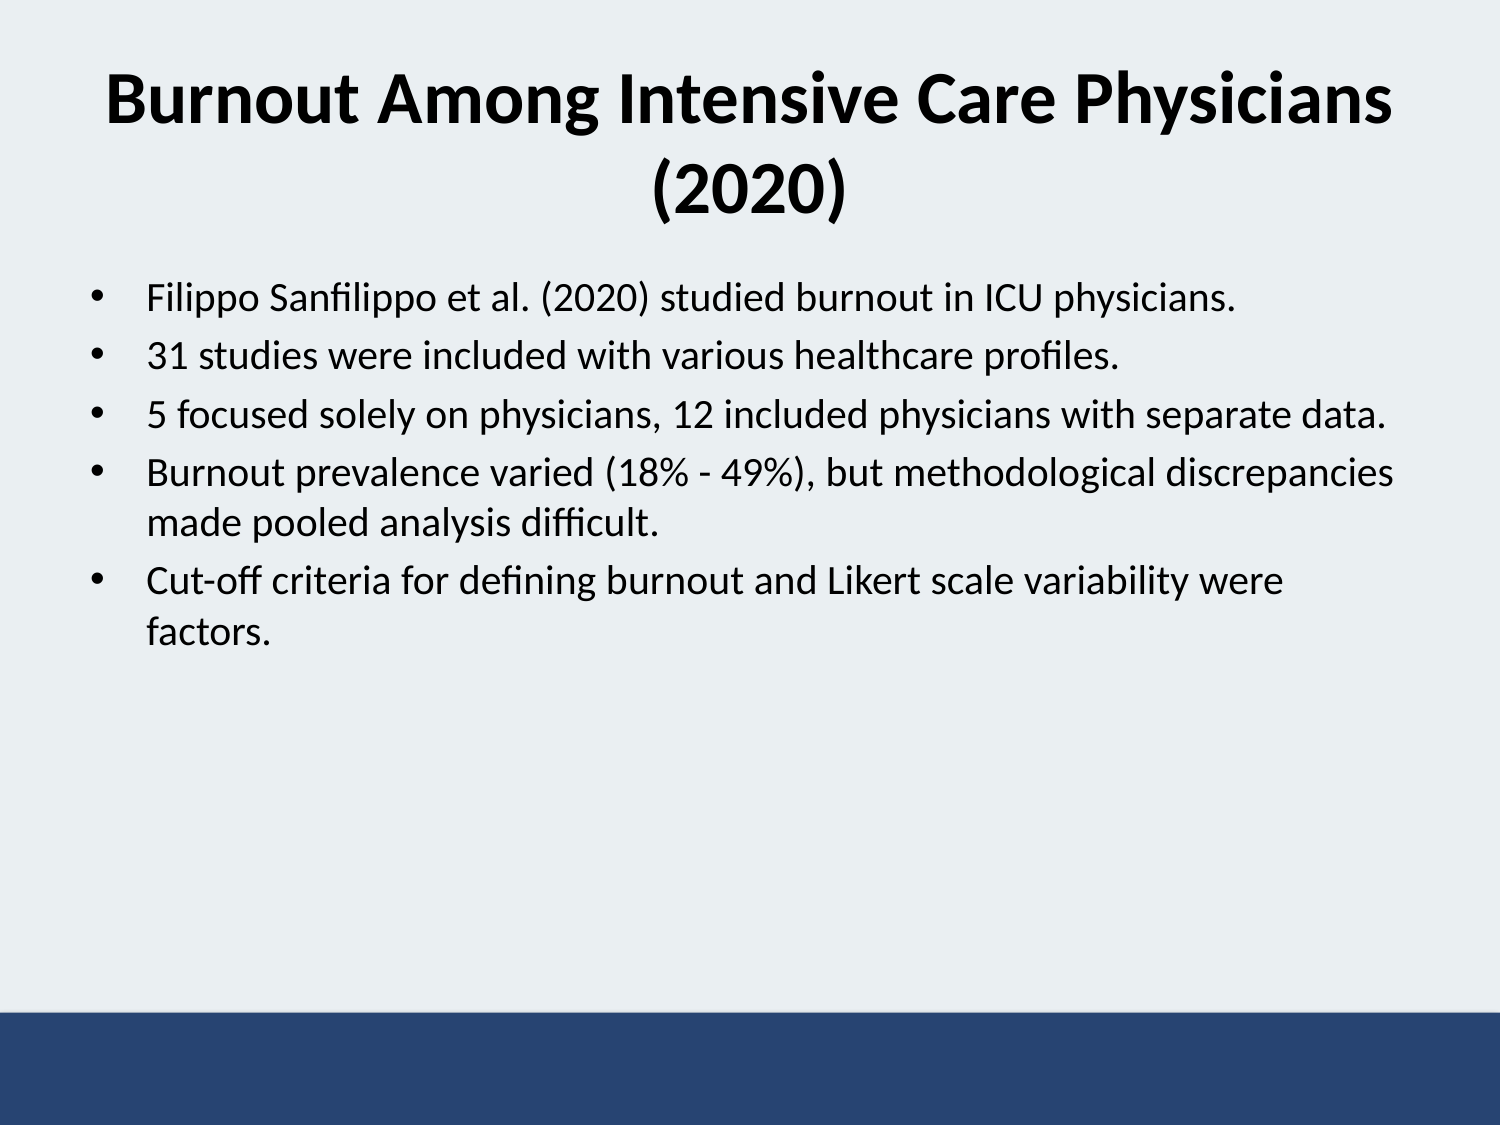

# Burnout Among Intensive Care Physicians (2020)
Filippo Sanfilippo et al. (2020) studied burnout in ICU physicians.
31 studies were included with various healthcare profiles.
5 focused solely on physicians, 12 included physicians with separate data.
Burnout prevalence varied (18% - 49%), but methodological discrepancies made pooled analysis difficult.
Cut-off criteria for defining burnout and Likert scale variability were factors.